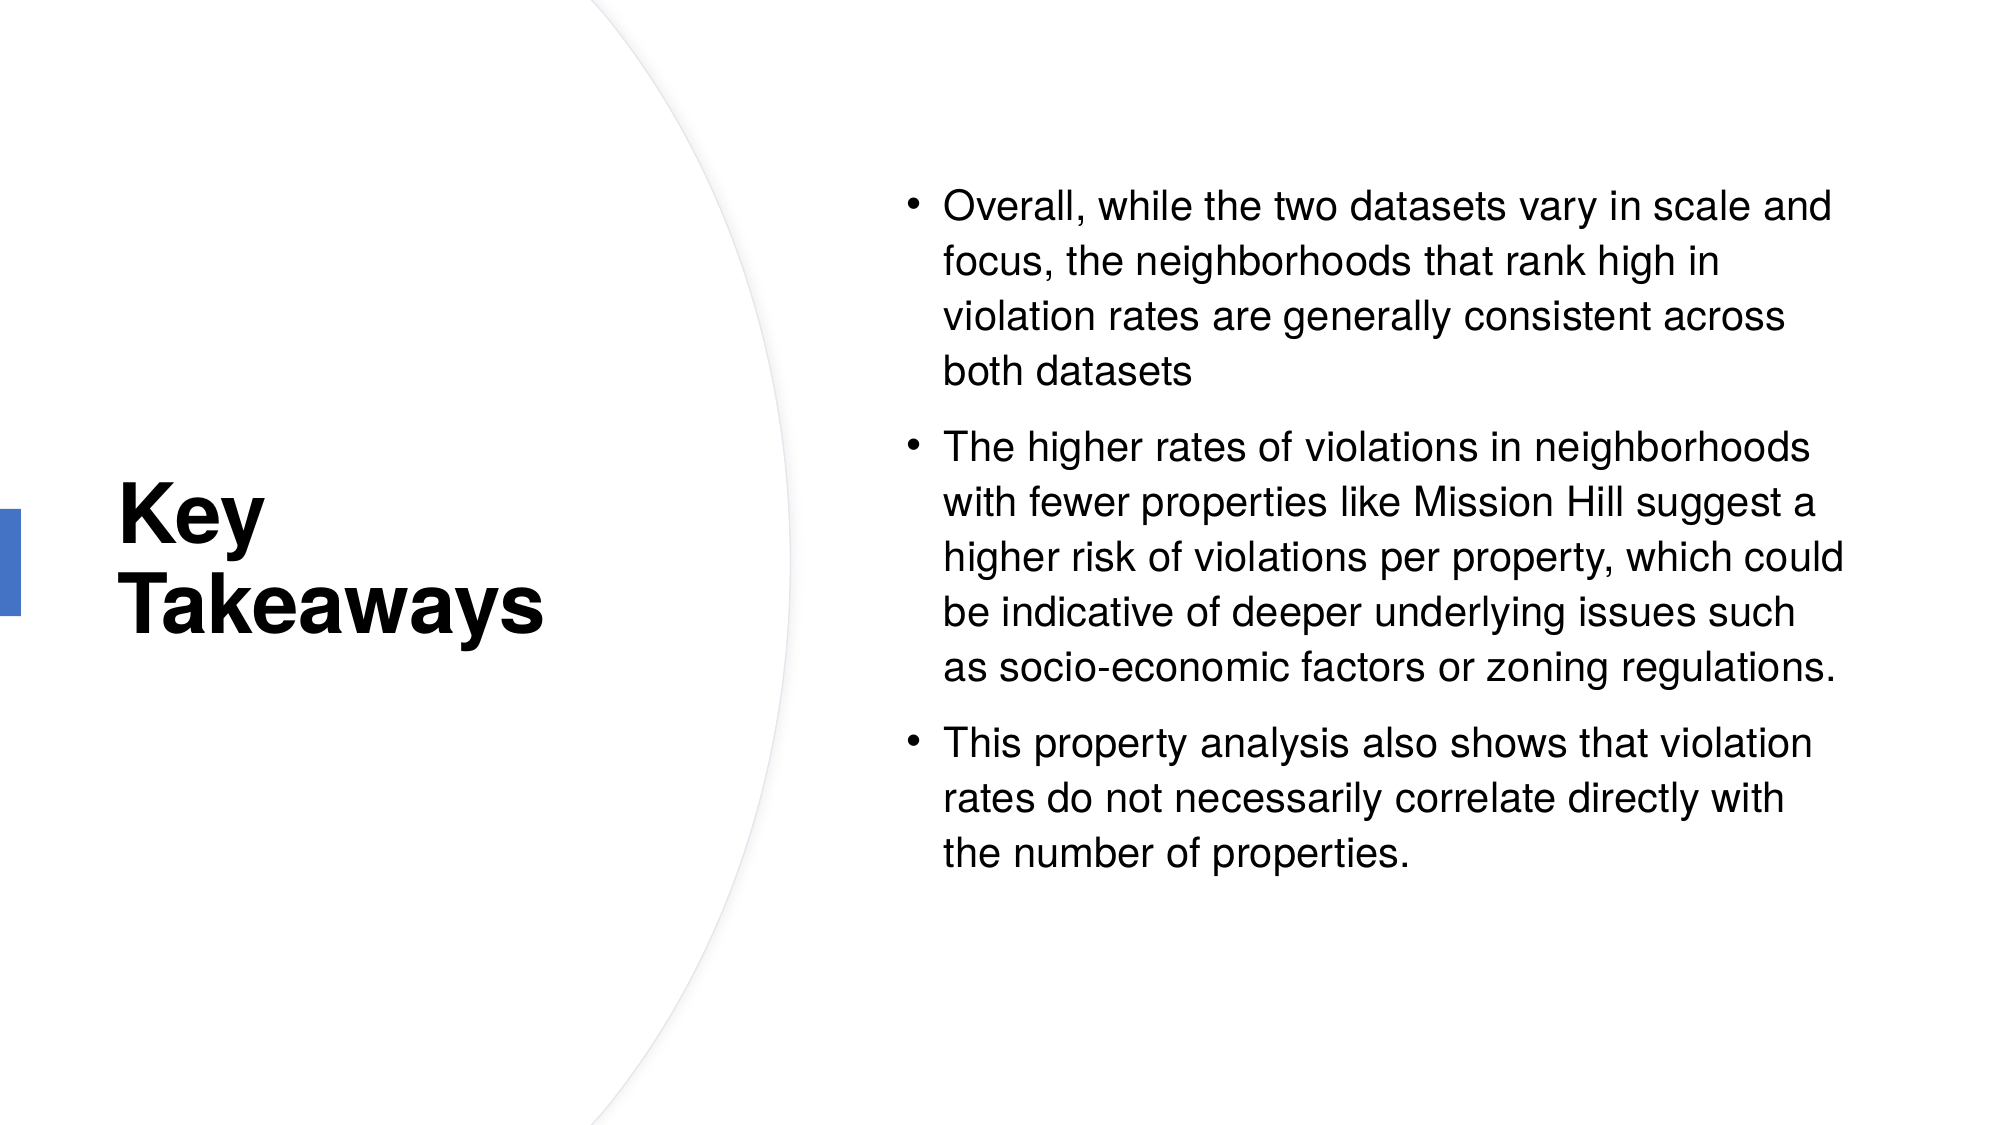

Overall, while the two datasets vary in scale and focus, the neighborhoods that rank high in violation rates are generally consistent across both datasets
The higher rates of violations in neighborhoods with fewer properties like Mission Hill suggest a higher risk of violations per property, which could be indicative of deeper underlying issues such as socio-economic factors or zoning regulations.
This property analysis also shows that violation rates do not necessarily correlate directly with the number of properties.

# Key Takeaways